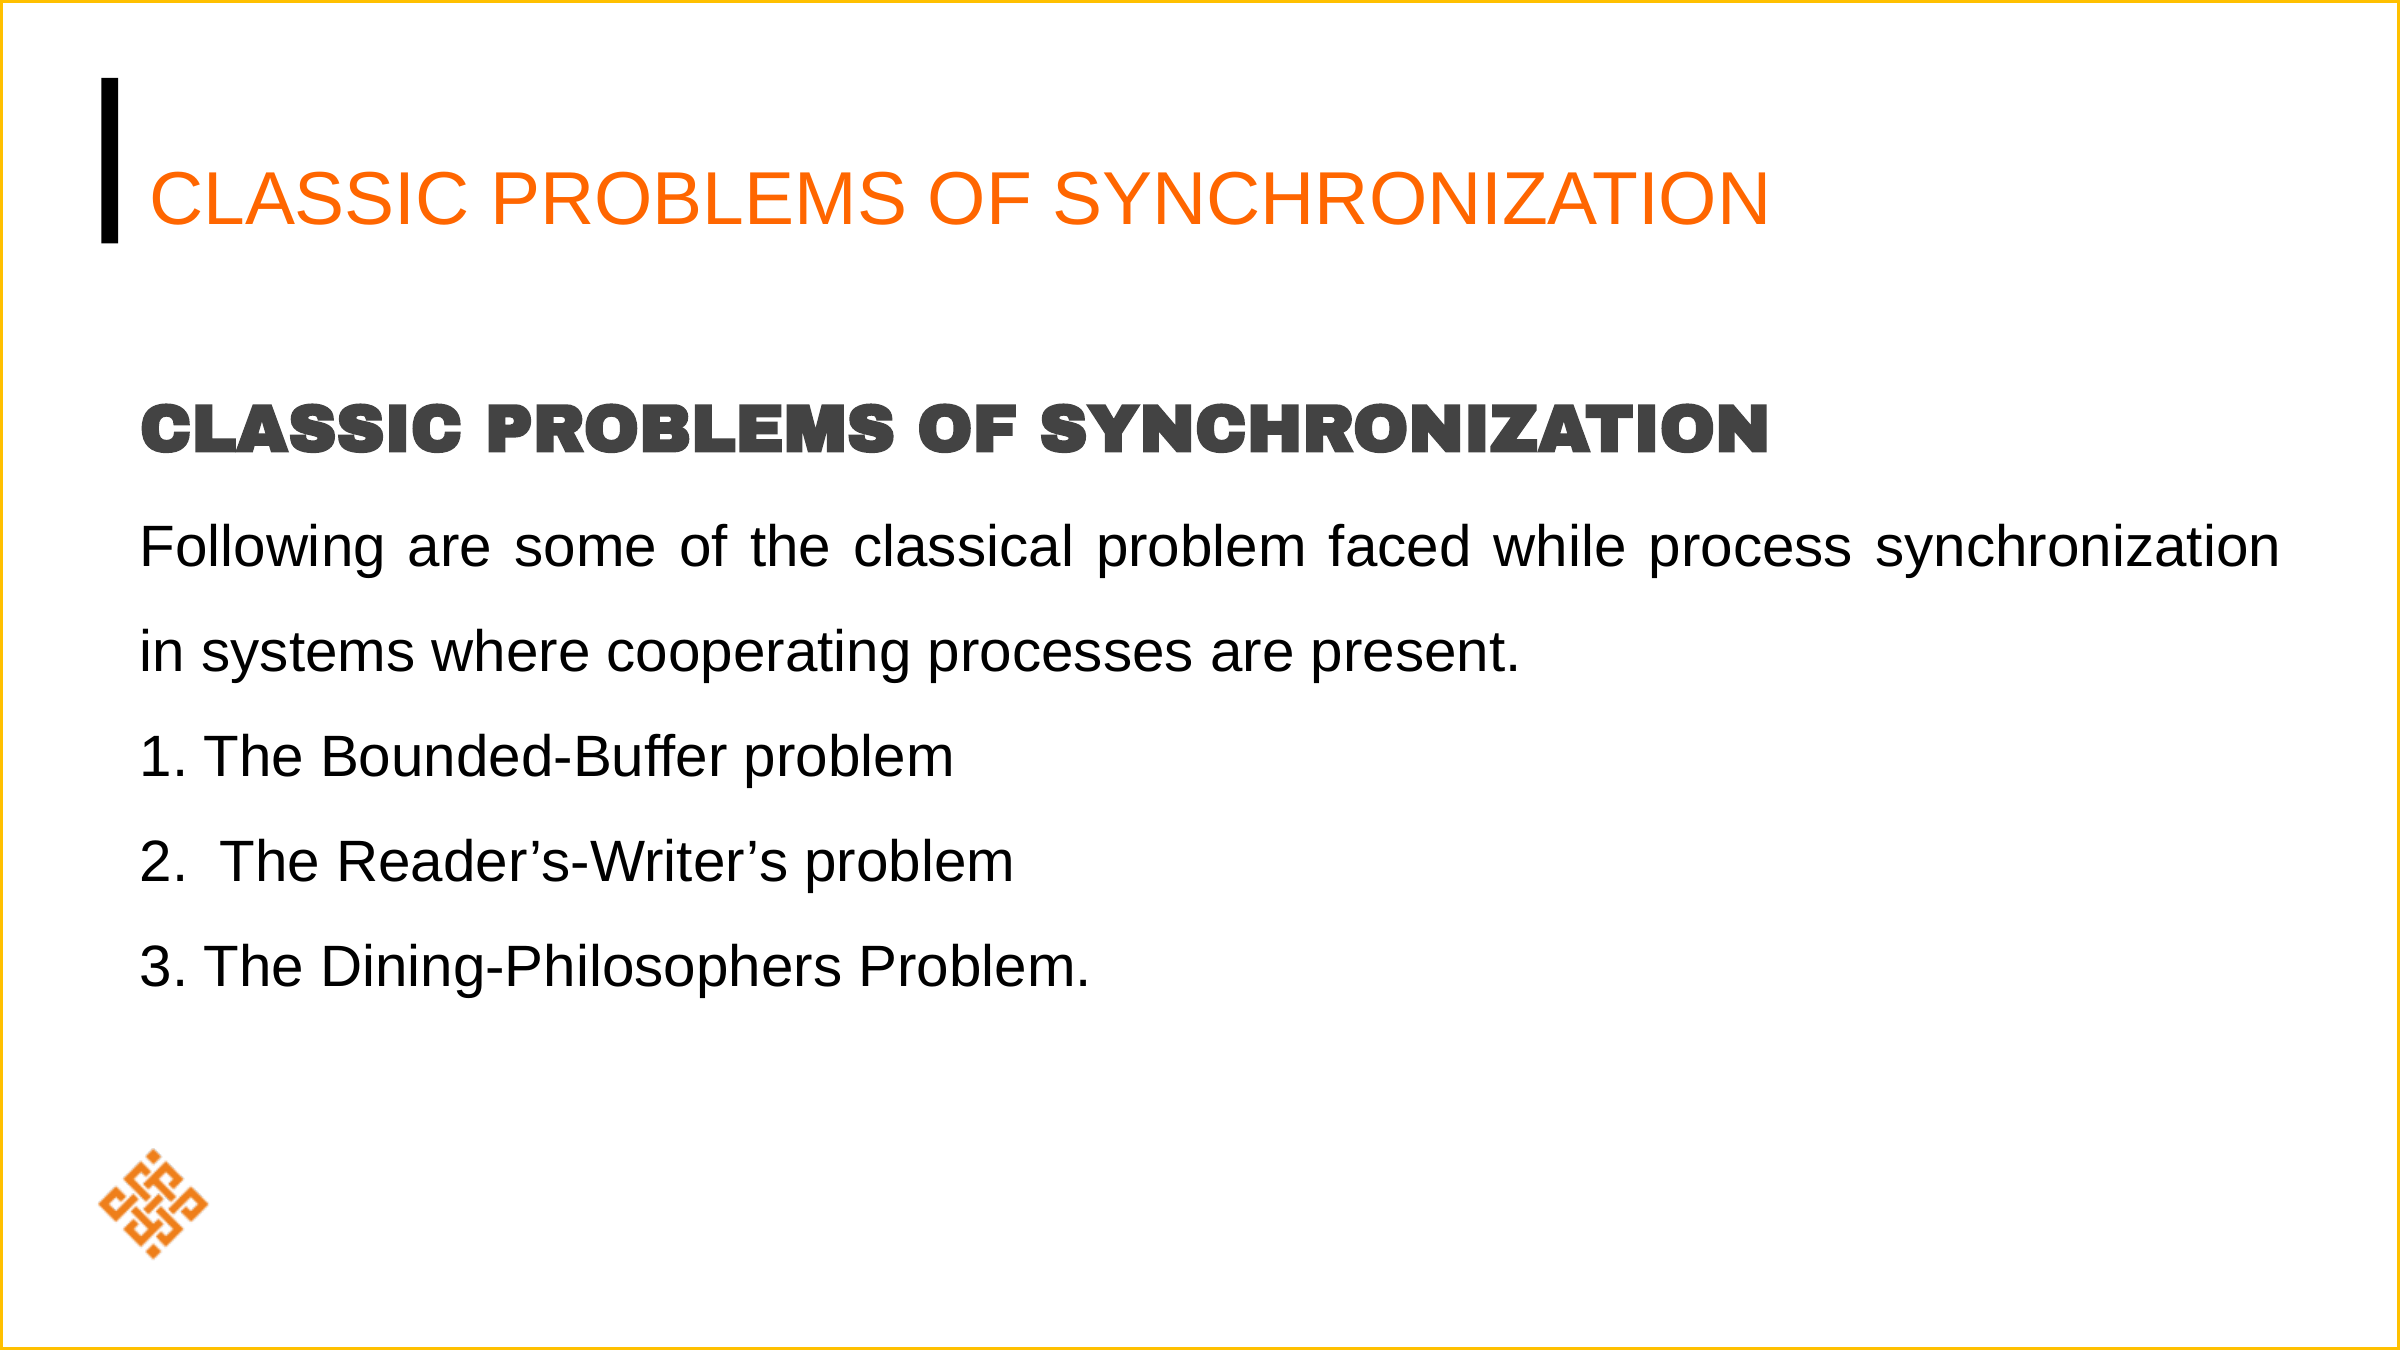

CLASSIC PROBLEMS OF SYNCHRONIZATION
CLASSIC PROBLEMS OF SYNCHRONIZATION
Following are some of the classical problem faced while process synchronization in systems where cooperating processes are present.
1. The Bounded-Buffer problem
2.  The Reader’s-Writer’s problem
3. The Dining-Philosophers Problem.